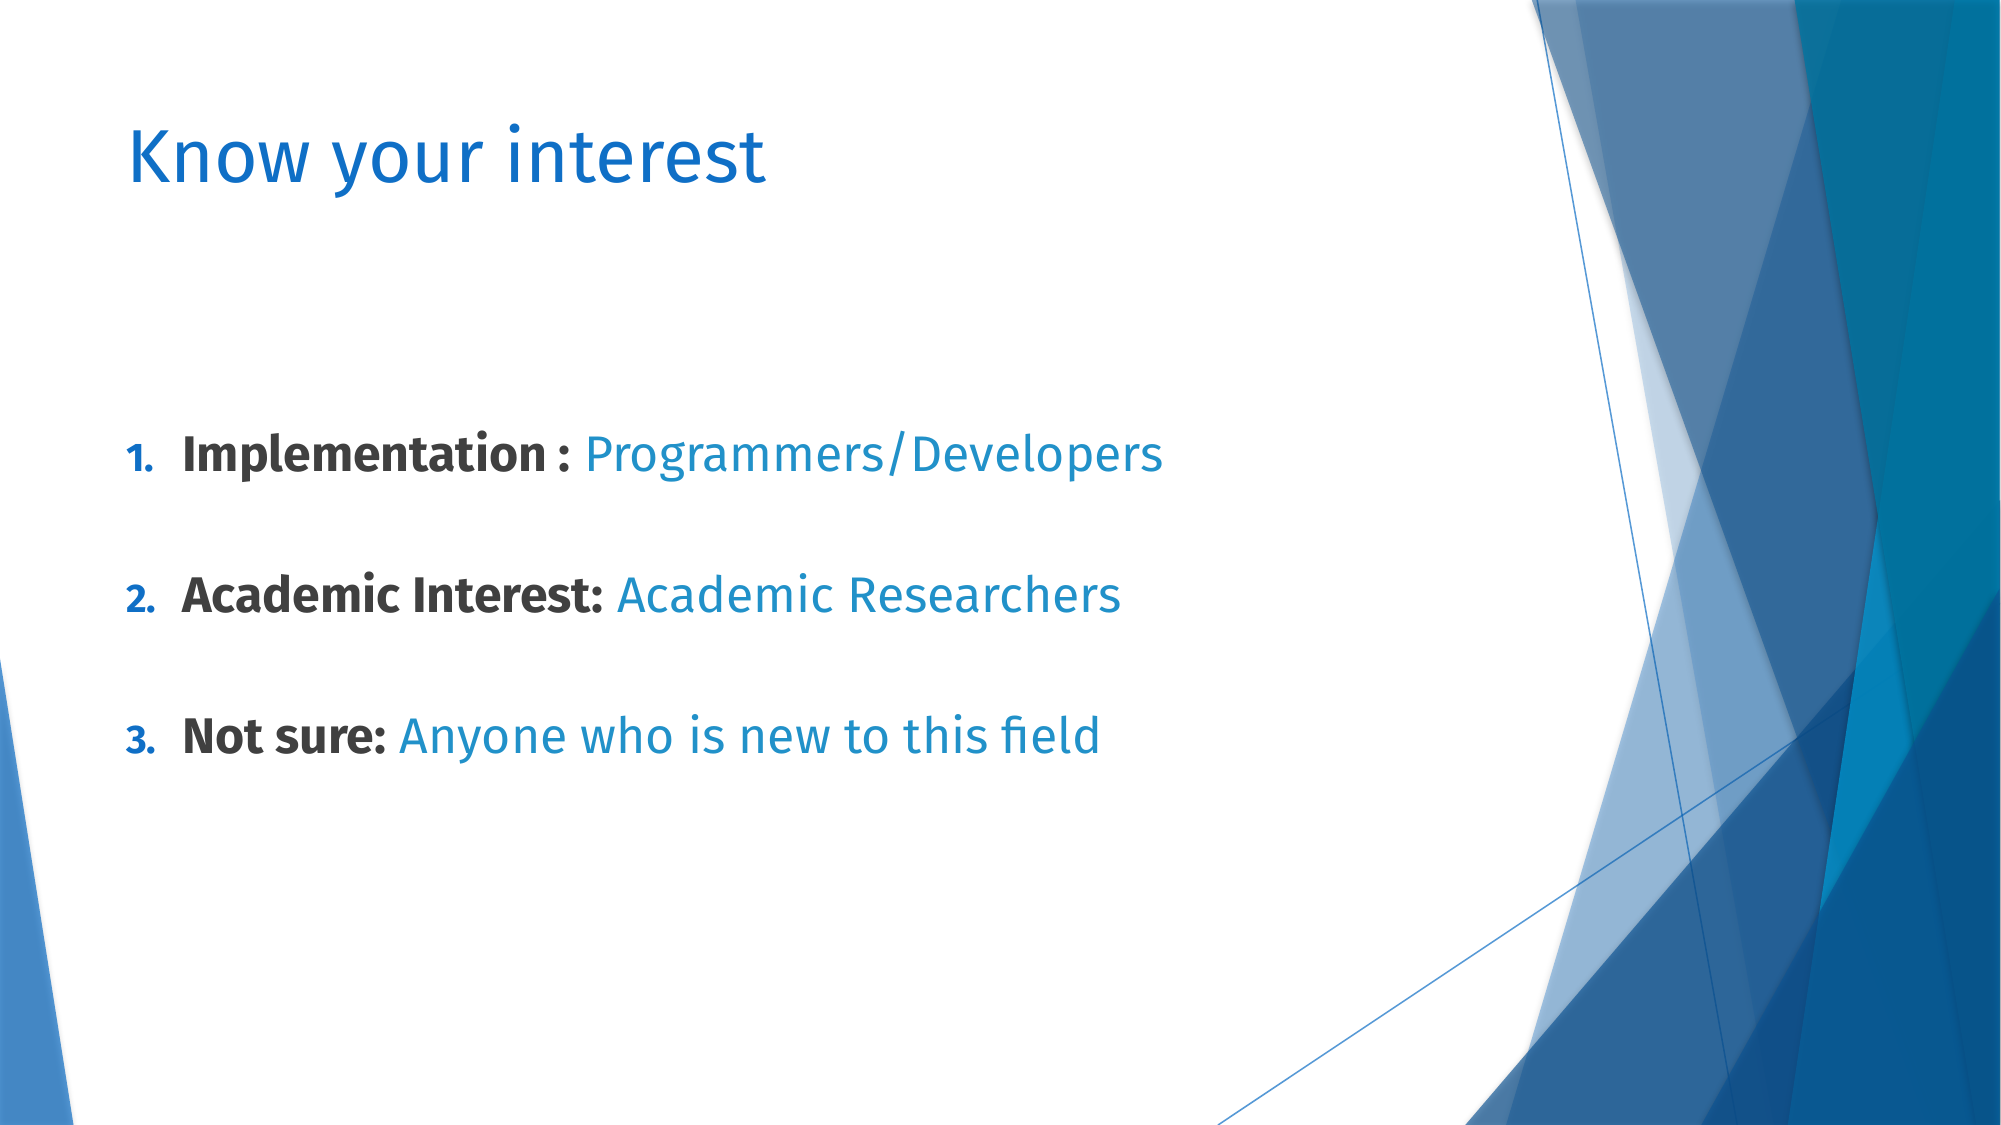

# Know your interest
Implementation : Programmers/Developers
Academic Interest: Academic Researchers
Not sure: Anyone who is new to this field